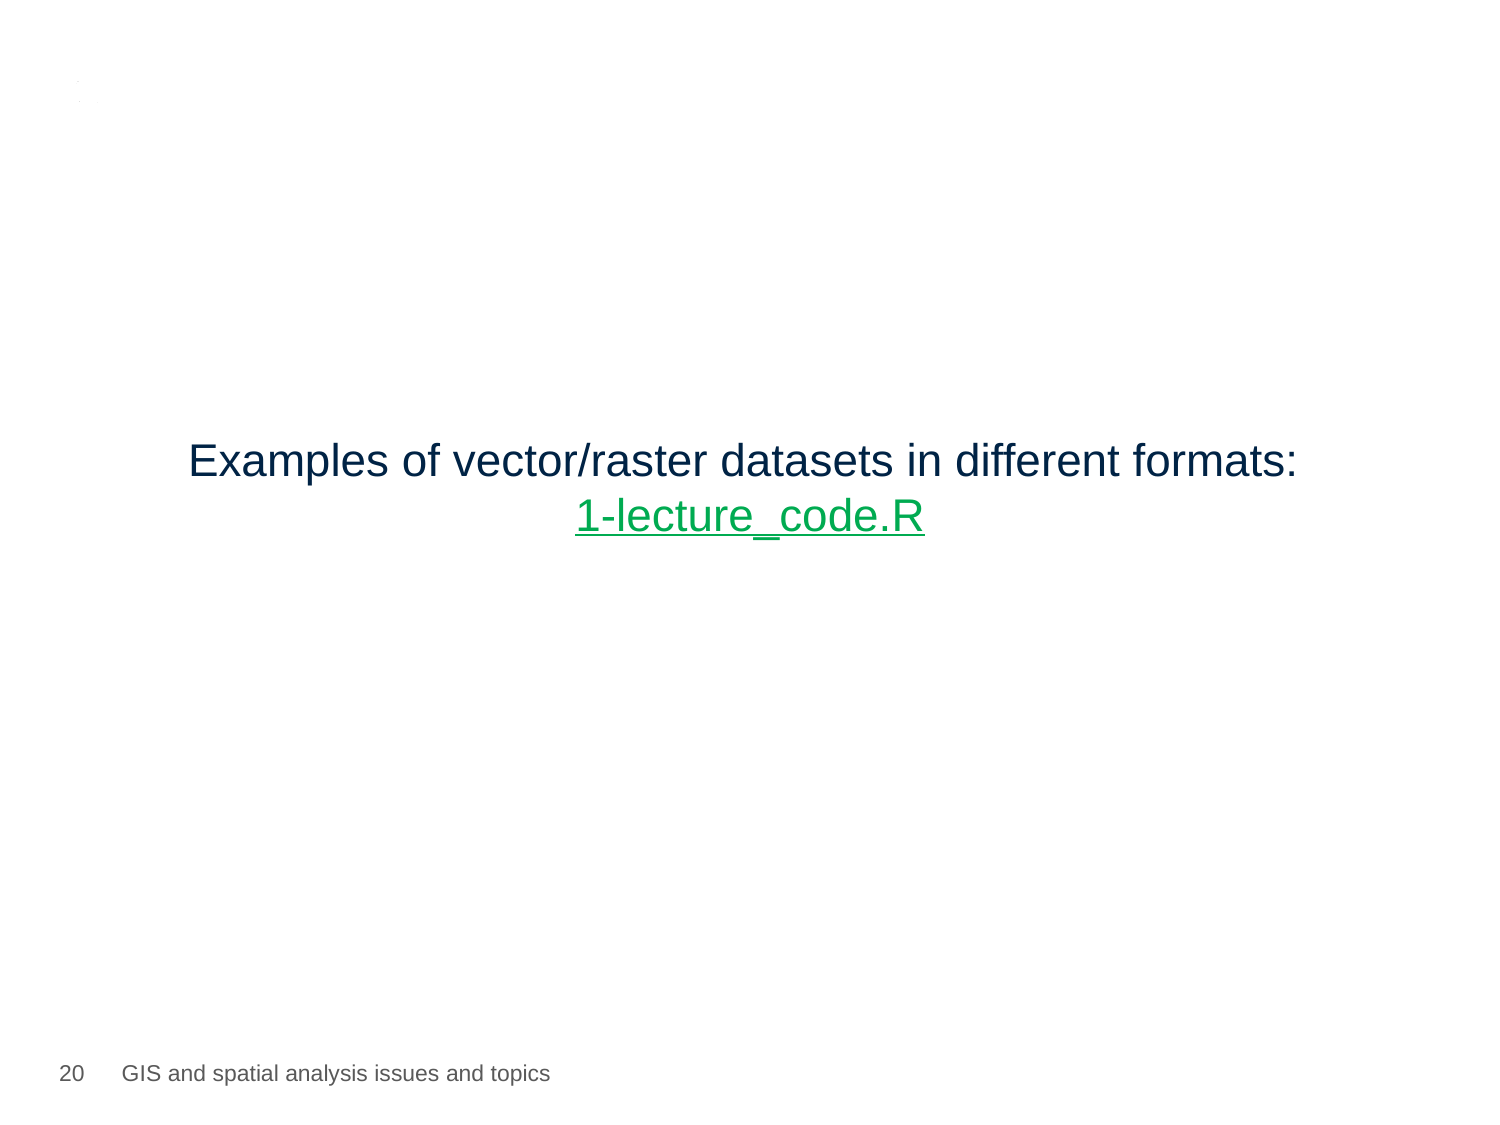

# Examples of vector/raster datasets in different formats: 1-lecture_code.R
20
GIS and spatial analysis issues and topics